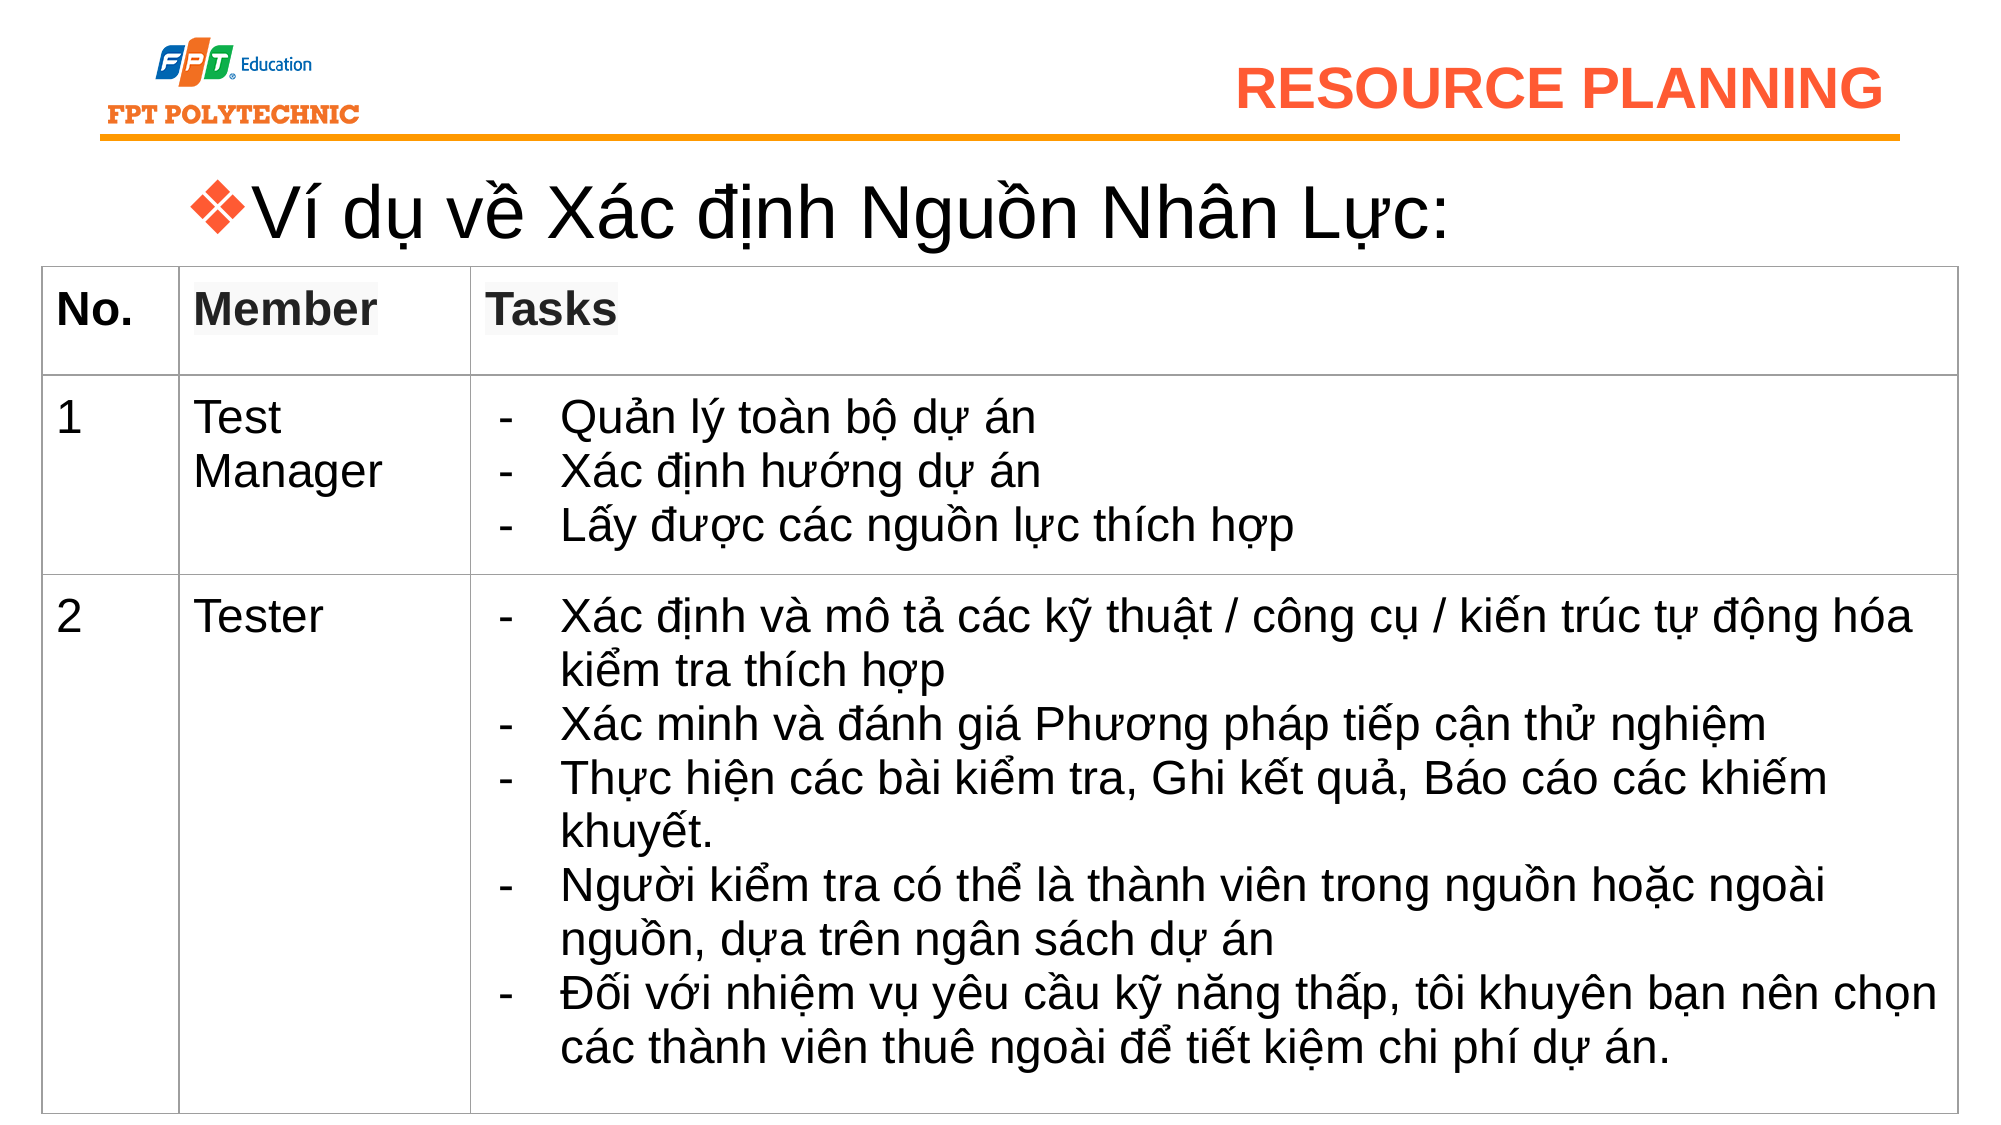

# resource planning
Ví dụ về Xác định Nguồn Nhân Lực:

| No. | Member | Tasks |
| --- | --- | --- |
| 1 | Test Manager | Quản lý toàn bộ dự án Xác định hướng dự án Lấy được các nguồn lực thích hợp |
| 2 | Tester | Xác định và mô tả các kỹ thuật / công cụ / kiến trúc tự động hóa kiểm tra thích hợp Xác minh và đánh giá Phương pháp tiếp cận thử nghiệm Thực hiện các bài kiểm tra, Ghi kết quả, Báo cáo các khiếm khuyết. Người kiểm tra có thể là thành viên trong nguồn hoặc ngoài nguồn, dựa trên ngân sách dự án Đối với nhiệm vụ yêu cầu kỹ năng thấp, tôi khuyên bạn nên chọn các thành viên thuê ngoài để tiết kiệm chi phí dự án. |